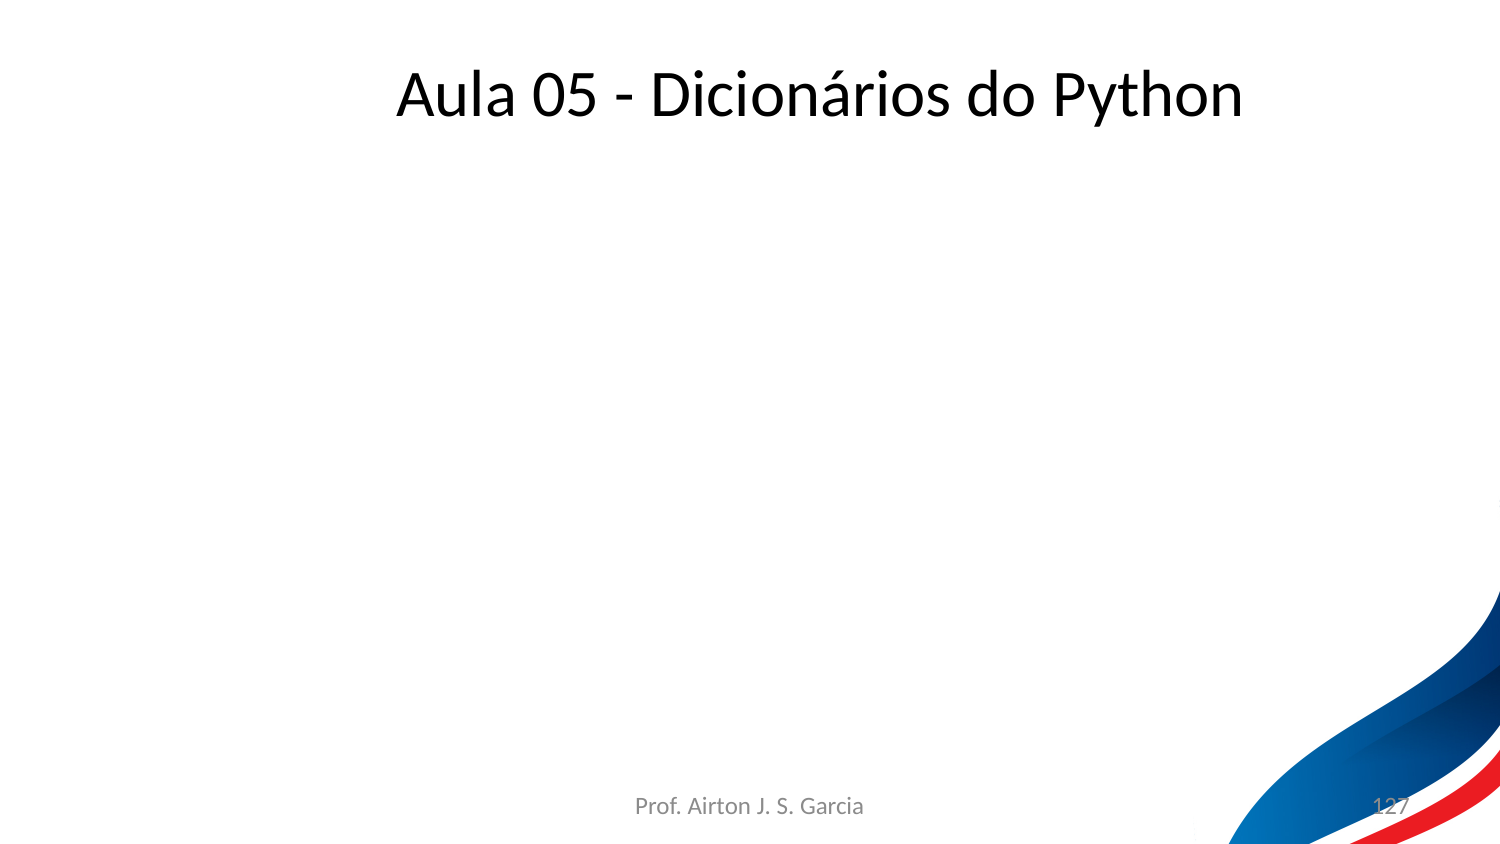

Aula 05 - Dicionários do Python

Prof. Airton J. S. Garcia
127